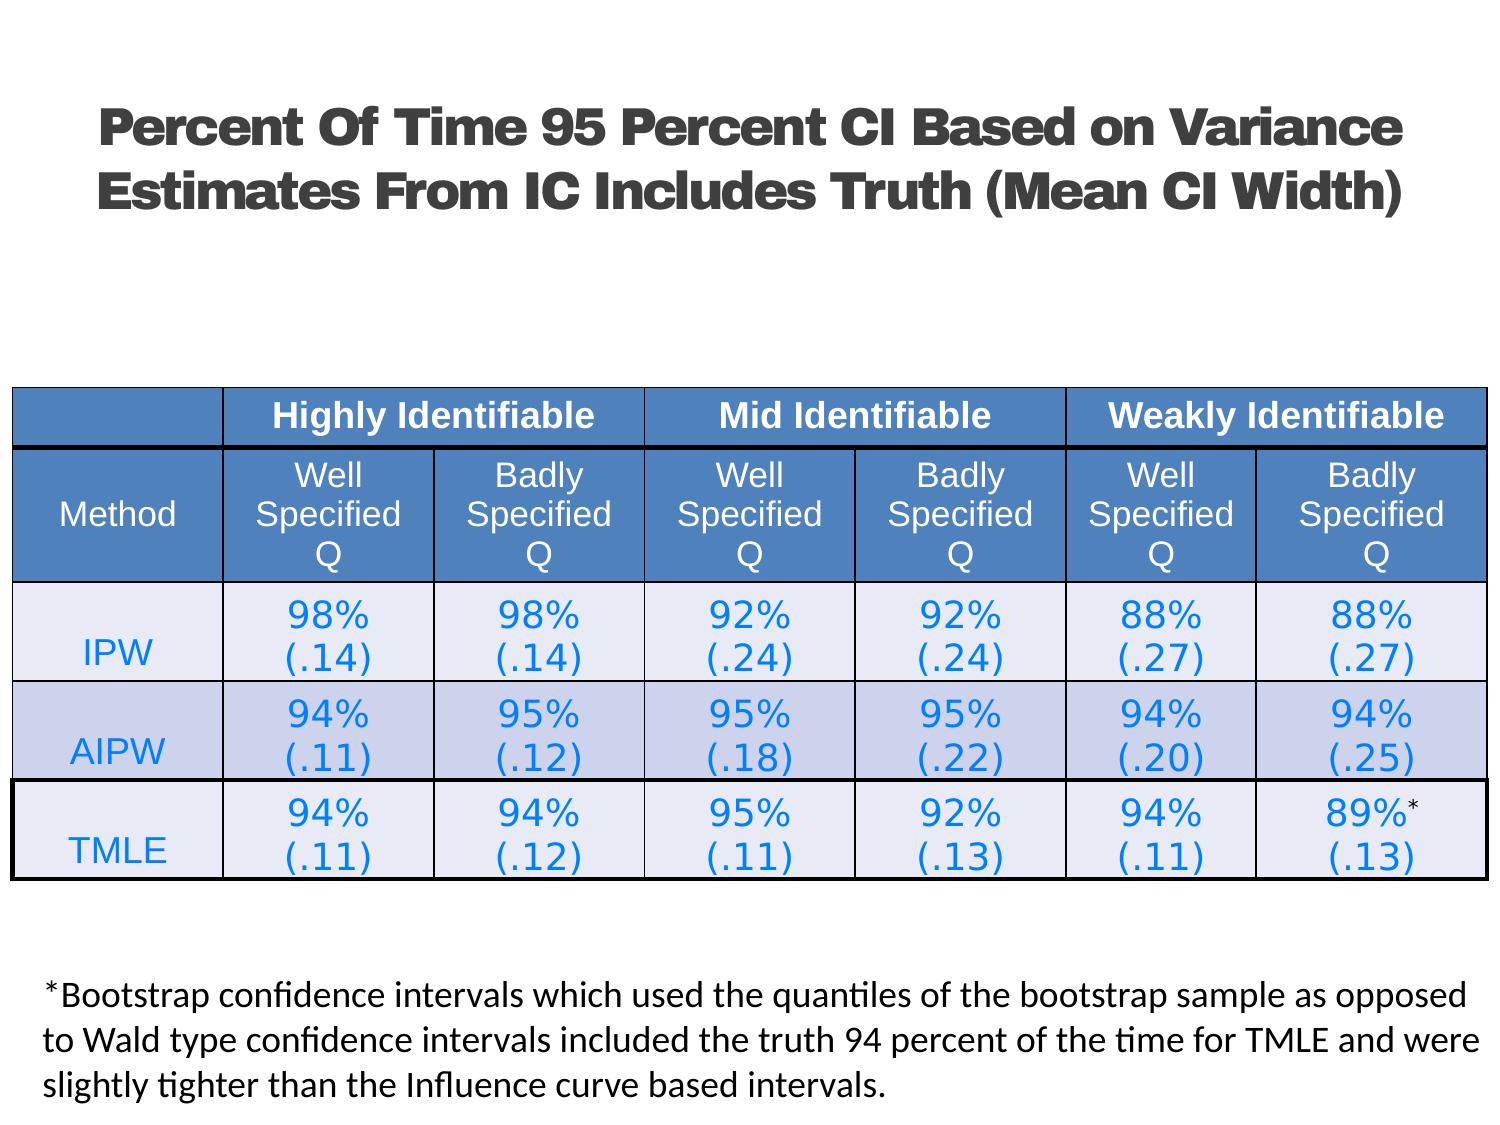

# Percent Of Time 95 Percent CI Based on Variance Estimates From IC Includes Truth (Mean CI Width)
|  | Highly Identifiable |  | Mid Identifiable |  | Weakly Identifiable |  |
| --- | --- | --- | --- | --- | --- | --- |
| Method | Well Specified Q | Badly Specified Q | Well Specified Q | Badly Specified Q | Well Specified Q | Badly Specified Q |
| IPW | 98% (.14) | 98% (.14) | 92% (.24) | 92% (.24) | 88% (.27) | 88% (.27) |
| AIPW | 94% (.11) | 95% (.12) | 95% (.18) | 95% (.22) | 94% (.20) | 94% (.25) |
| TMLE | 94% (.11) | 94% (.12) | 95% (.11) | 92% (.13) | 94% (.11) | 89%\* (.13) |
*Bootstrap confidence intervals which used the quantiles of the bootstrap sample as opposed
to Wald type confidence intervals included the truth 94 percent of the time for TMLE and were
slightly tighter than the Influence curve based intervals.